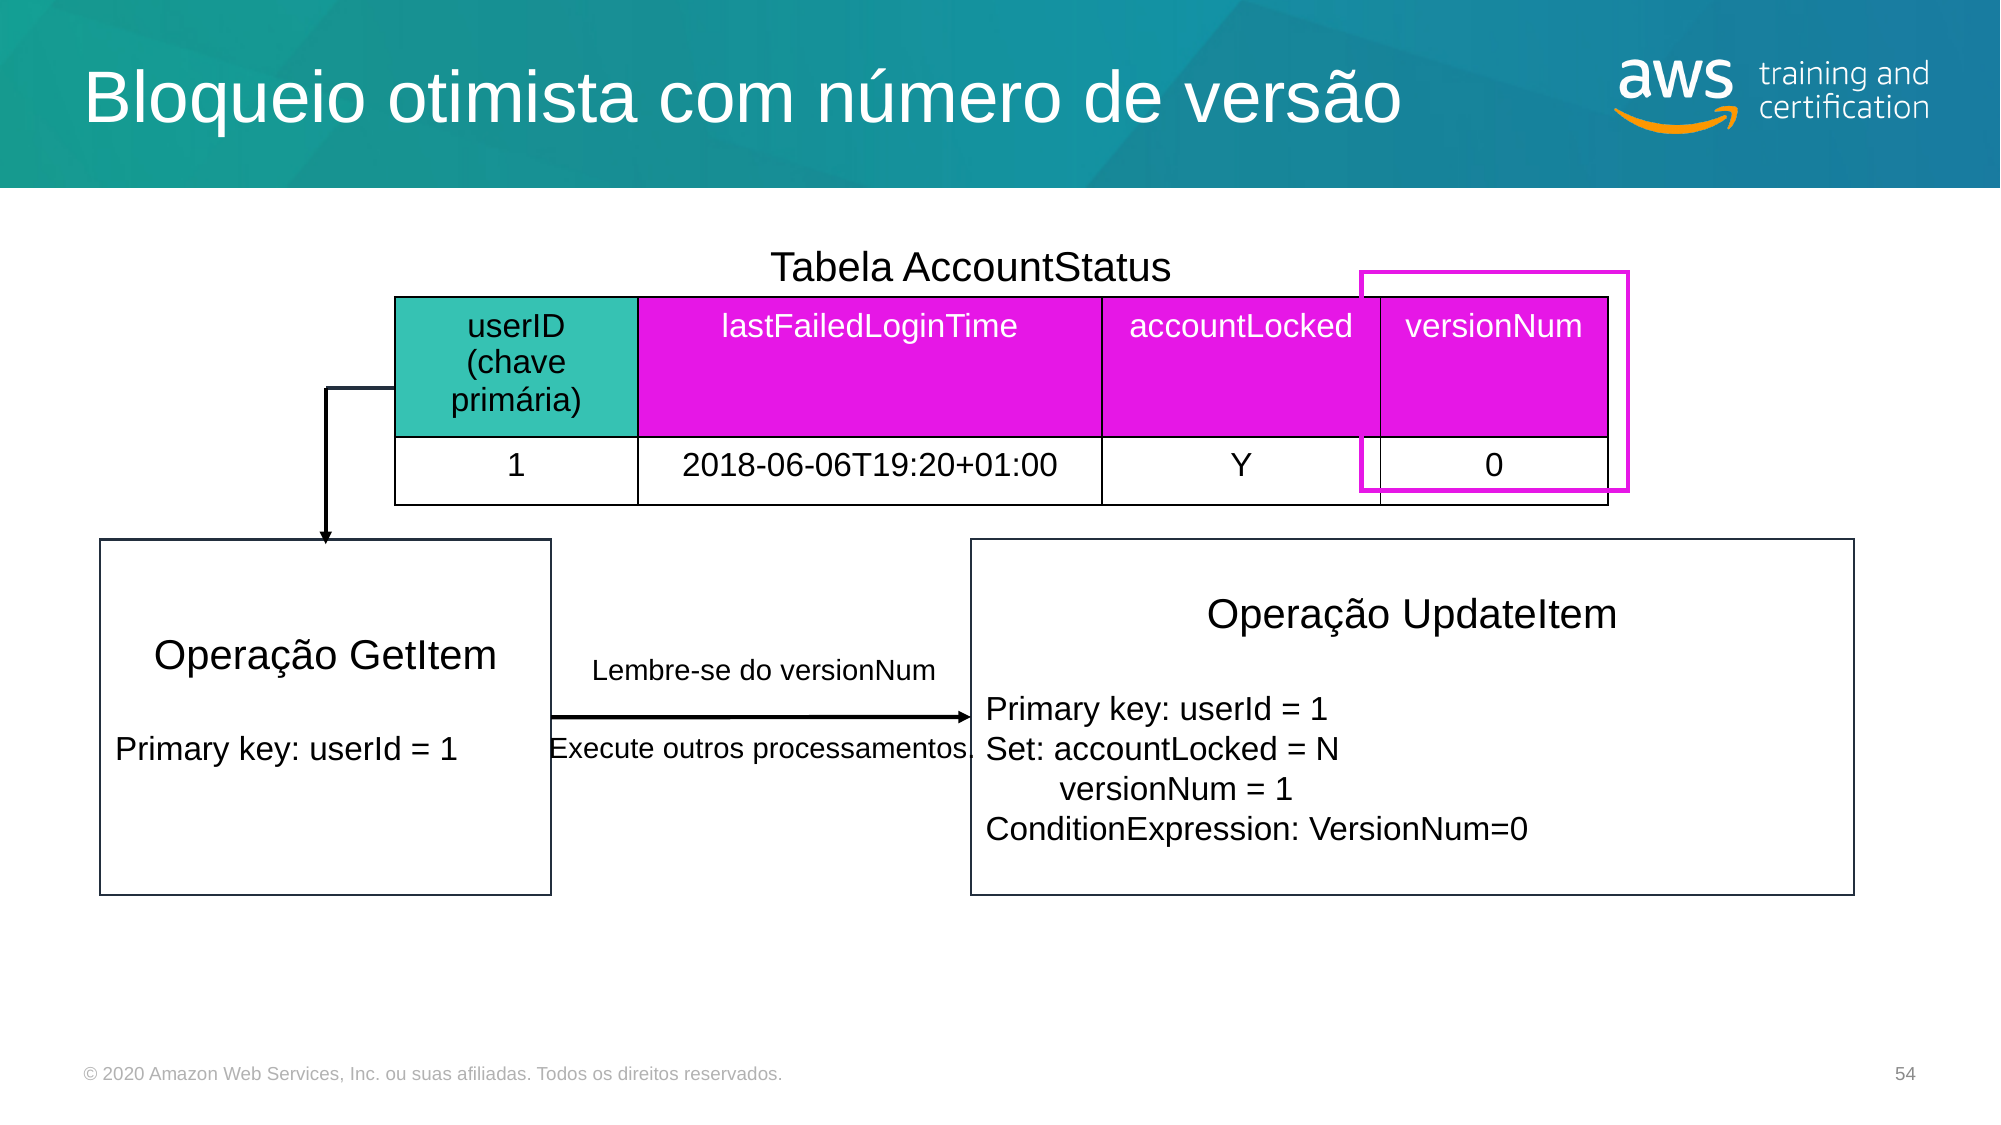

# Bloqueio otimista com número de versão
Tabela AccountStatus

| userID (chave primária) | lastFailedLoginTime | accountLocked | versionNum |
| --- | --- | --- | --- |
| 1 | 2018-06-06T19:20+01:00 | Y | 0 |
Operação UpdateItem

Primary key: userId = 1
Set: accountLocked = N
        versionNum = 1
ConditionExpression: VersionNum=0
Operação GetItem

Primary key: userId = 1

Lembre-se do versionNum
Execute outros processamentos.
© 2020 Amazon Web Services, Inc. ou suas afiliadas. Todos os direitos reservados.
54